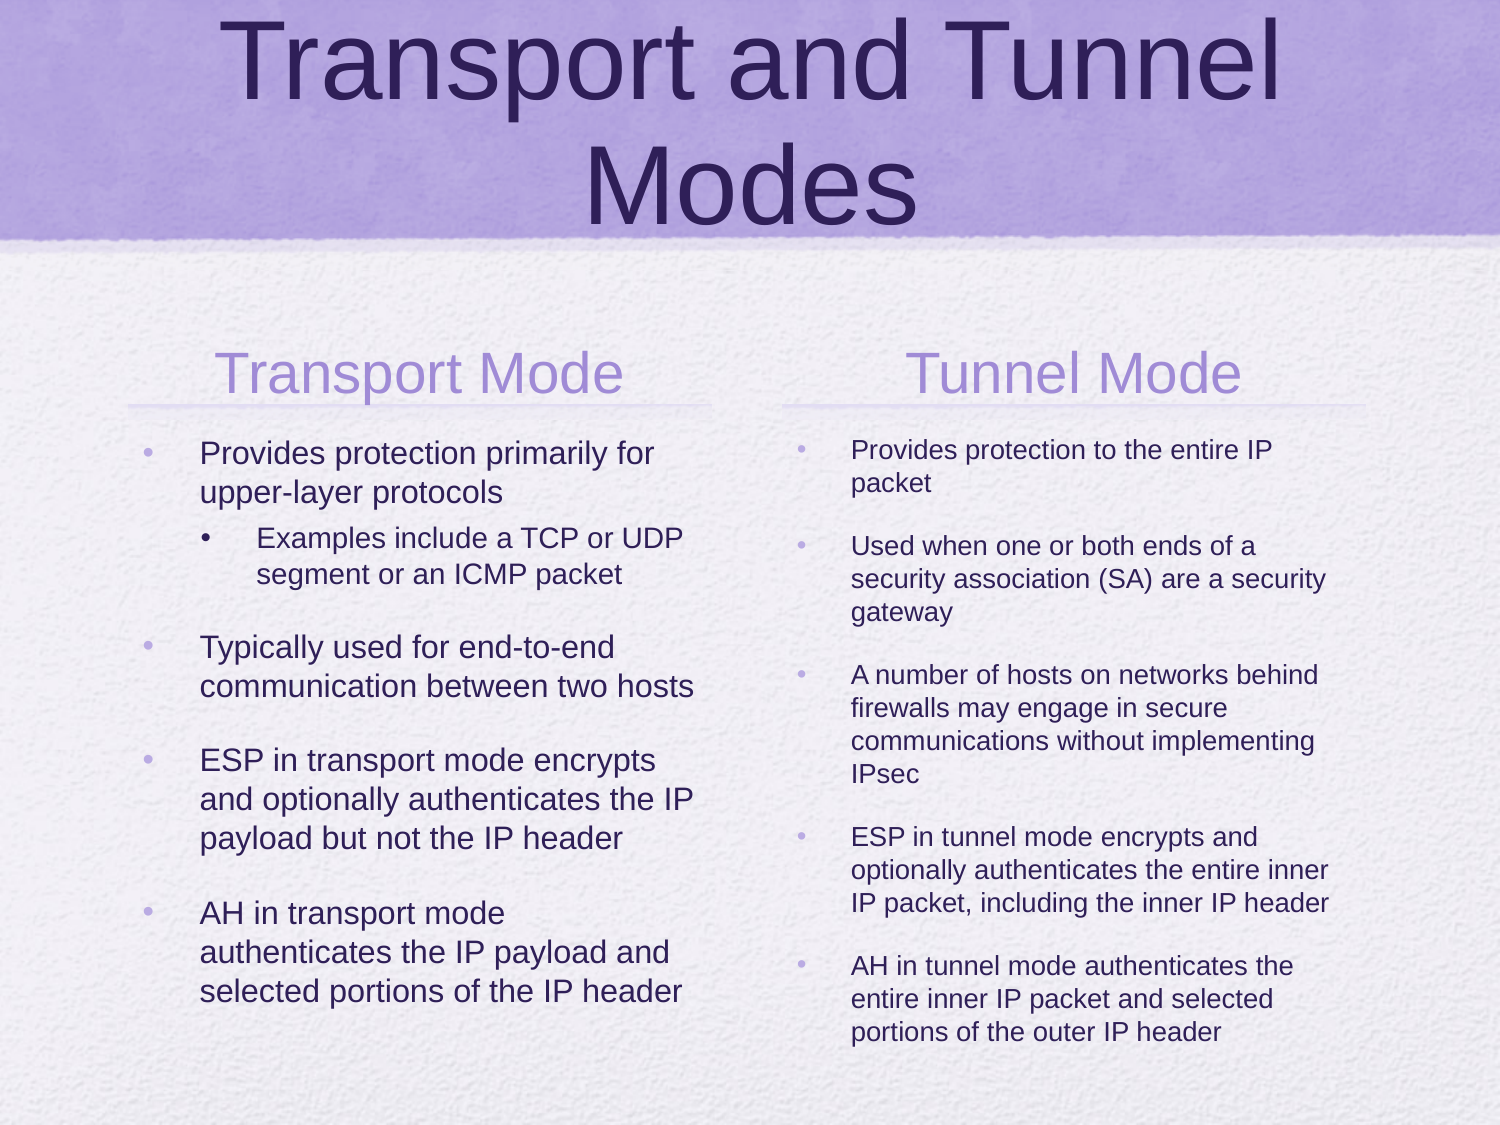

# Transport and Tunnel Modes
Transport Mode
Tunnel Mode
Provides protection primarily for upper-layer protocols
Examples include a TCP or UDP segment or an ICMP packet
Typically used for end-to-end communication between two hosts
ESP in transport mode encrypts and optionally authenticates the IP payload but not the IP header
AH in transport mode authenticates the IP payload and selected portions of the IP header

Provides protection to the entire IP packet
Used when one or both ends of a security association (SA) are a security gateway
A number of hosts on networks behind firewalls may engage in secure communications without implementing IPsec
ESP in tunnel mode encrypts and optionally authenticates the entire inner IP packet, including the inner IP header
AH in tunnel mode authenticates the entire inner IP packet and selected portions of the outer IP header